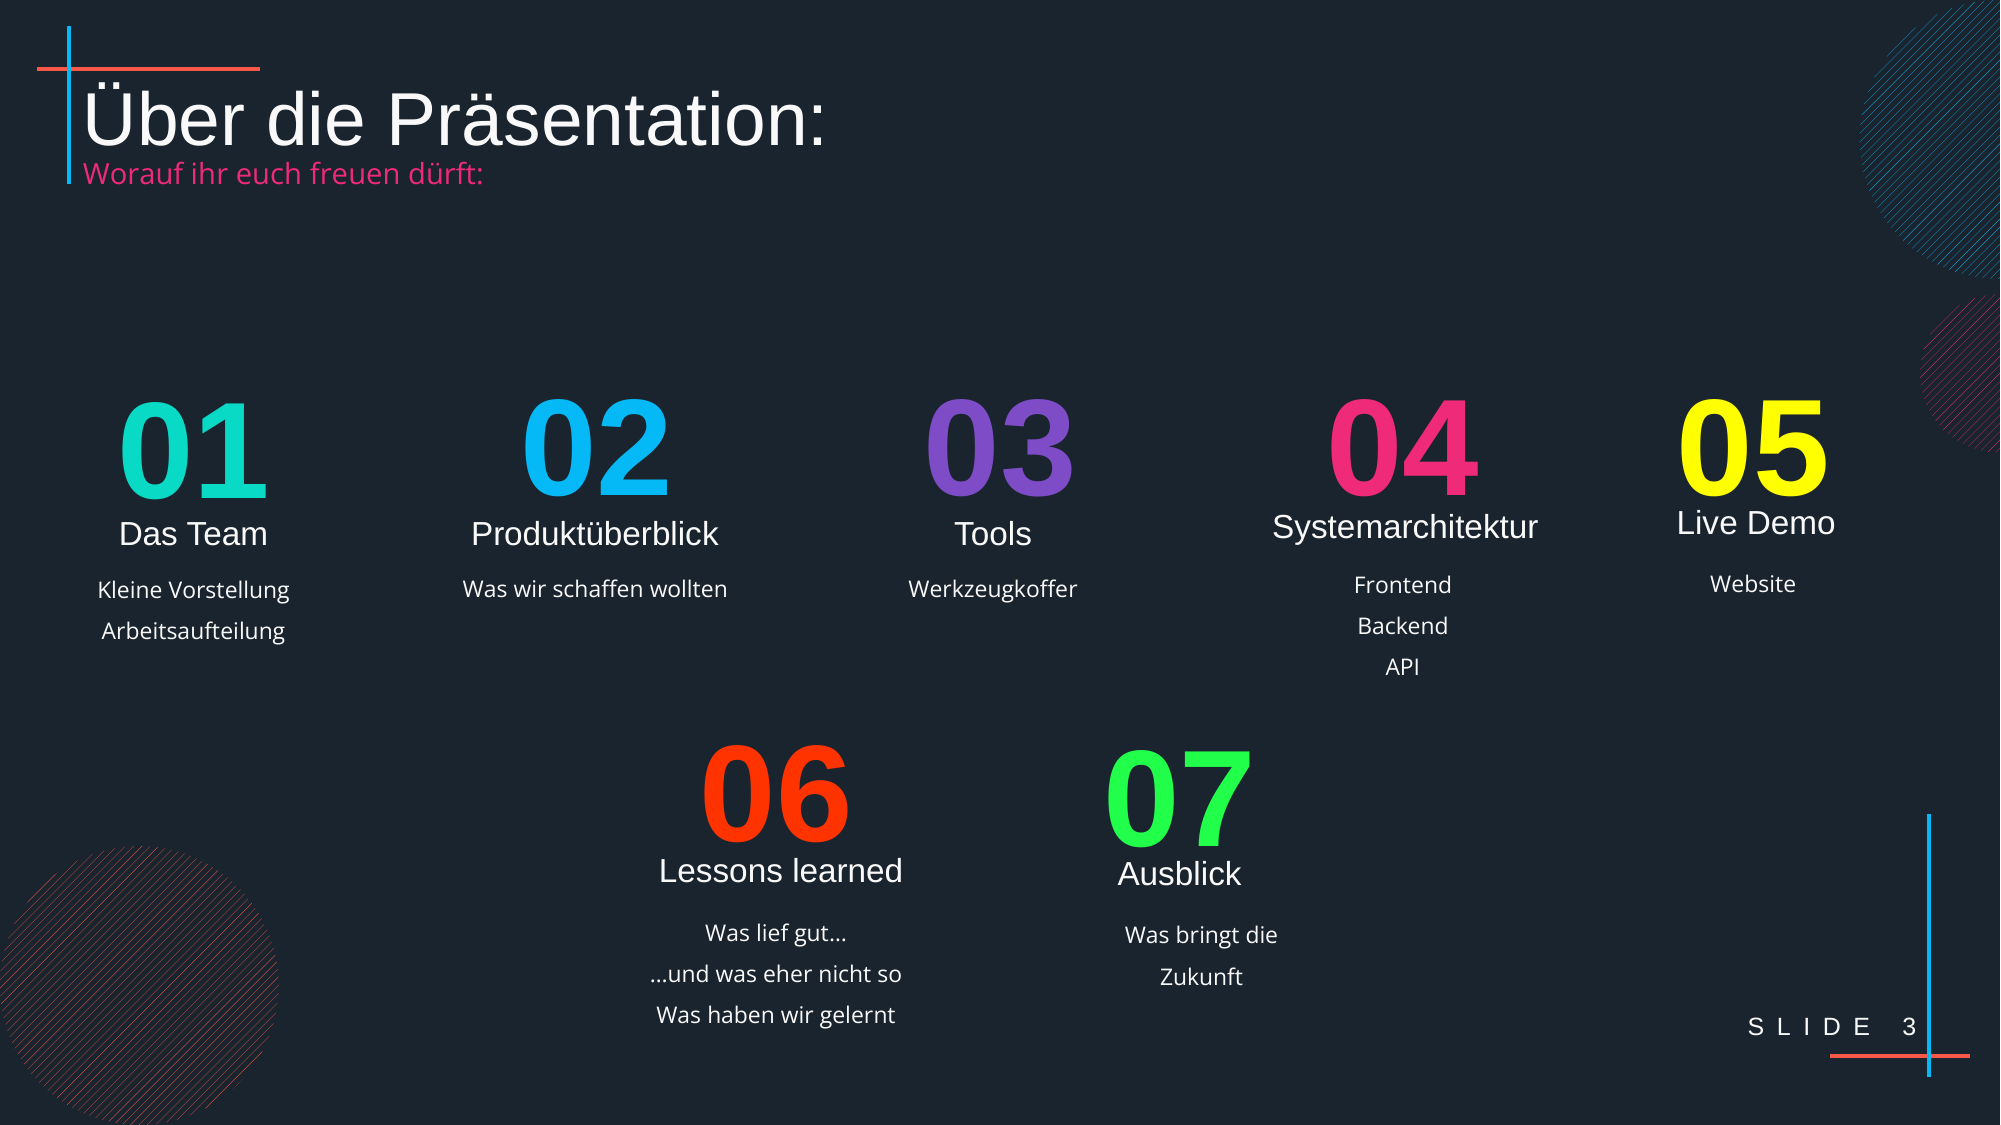

Über die Präsentation:
Worauf ihr euch freuen dürft:
02
03
04
05
01
Live Demo
Systemarchitektur
Das Team
Produktüberblick
Tools
Website
Frontend
Backend
API
Was wir schaffen wollten
Werkzeugkoffer
Kleine Vorstellung
Arbeitsaufteilung
06
07
Lessons learned
Ausblick
Was lief gut…
…und was eher nicht so
Was haben wir gelernt
Was bringt die Zukunft